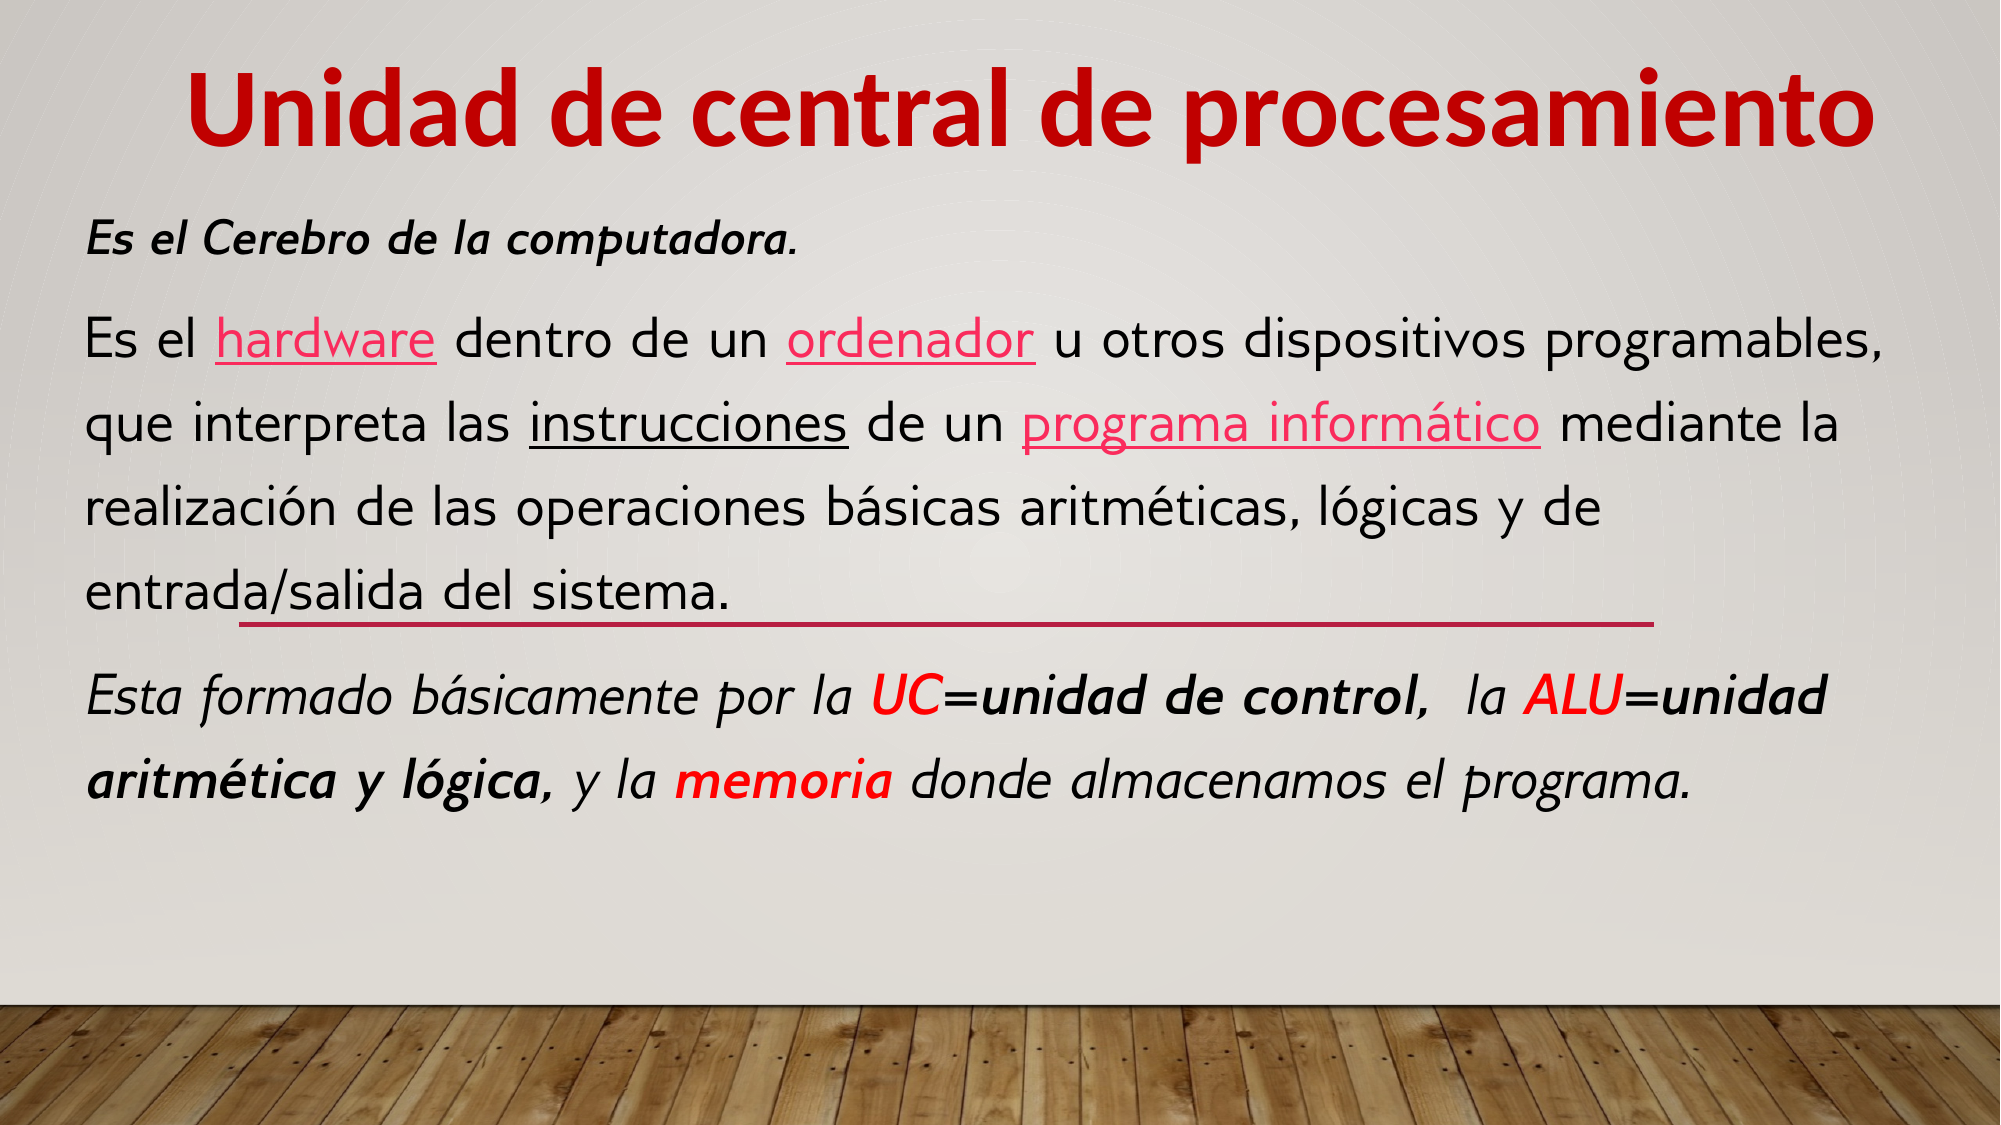

Unidad de central de procesamiento
Es el Cerebro de la computadora.
Es el hardware dentro de un ordenador u otros dispositivos programables, que interpreta las instrucciones de un programa informático mediante la realización de las operaciones básicas aritméticas, lógicas y de entrada/salida del sistema.
Esta formado básicamente por la UC=unidad de control,  la ALU=unidad aritmética y lógica, y la memoria donde almacenamos el programa.